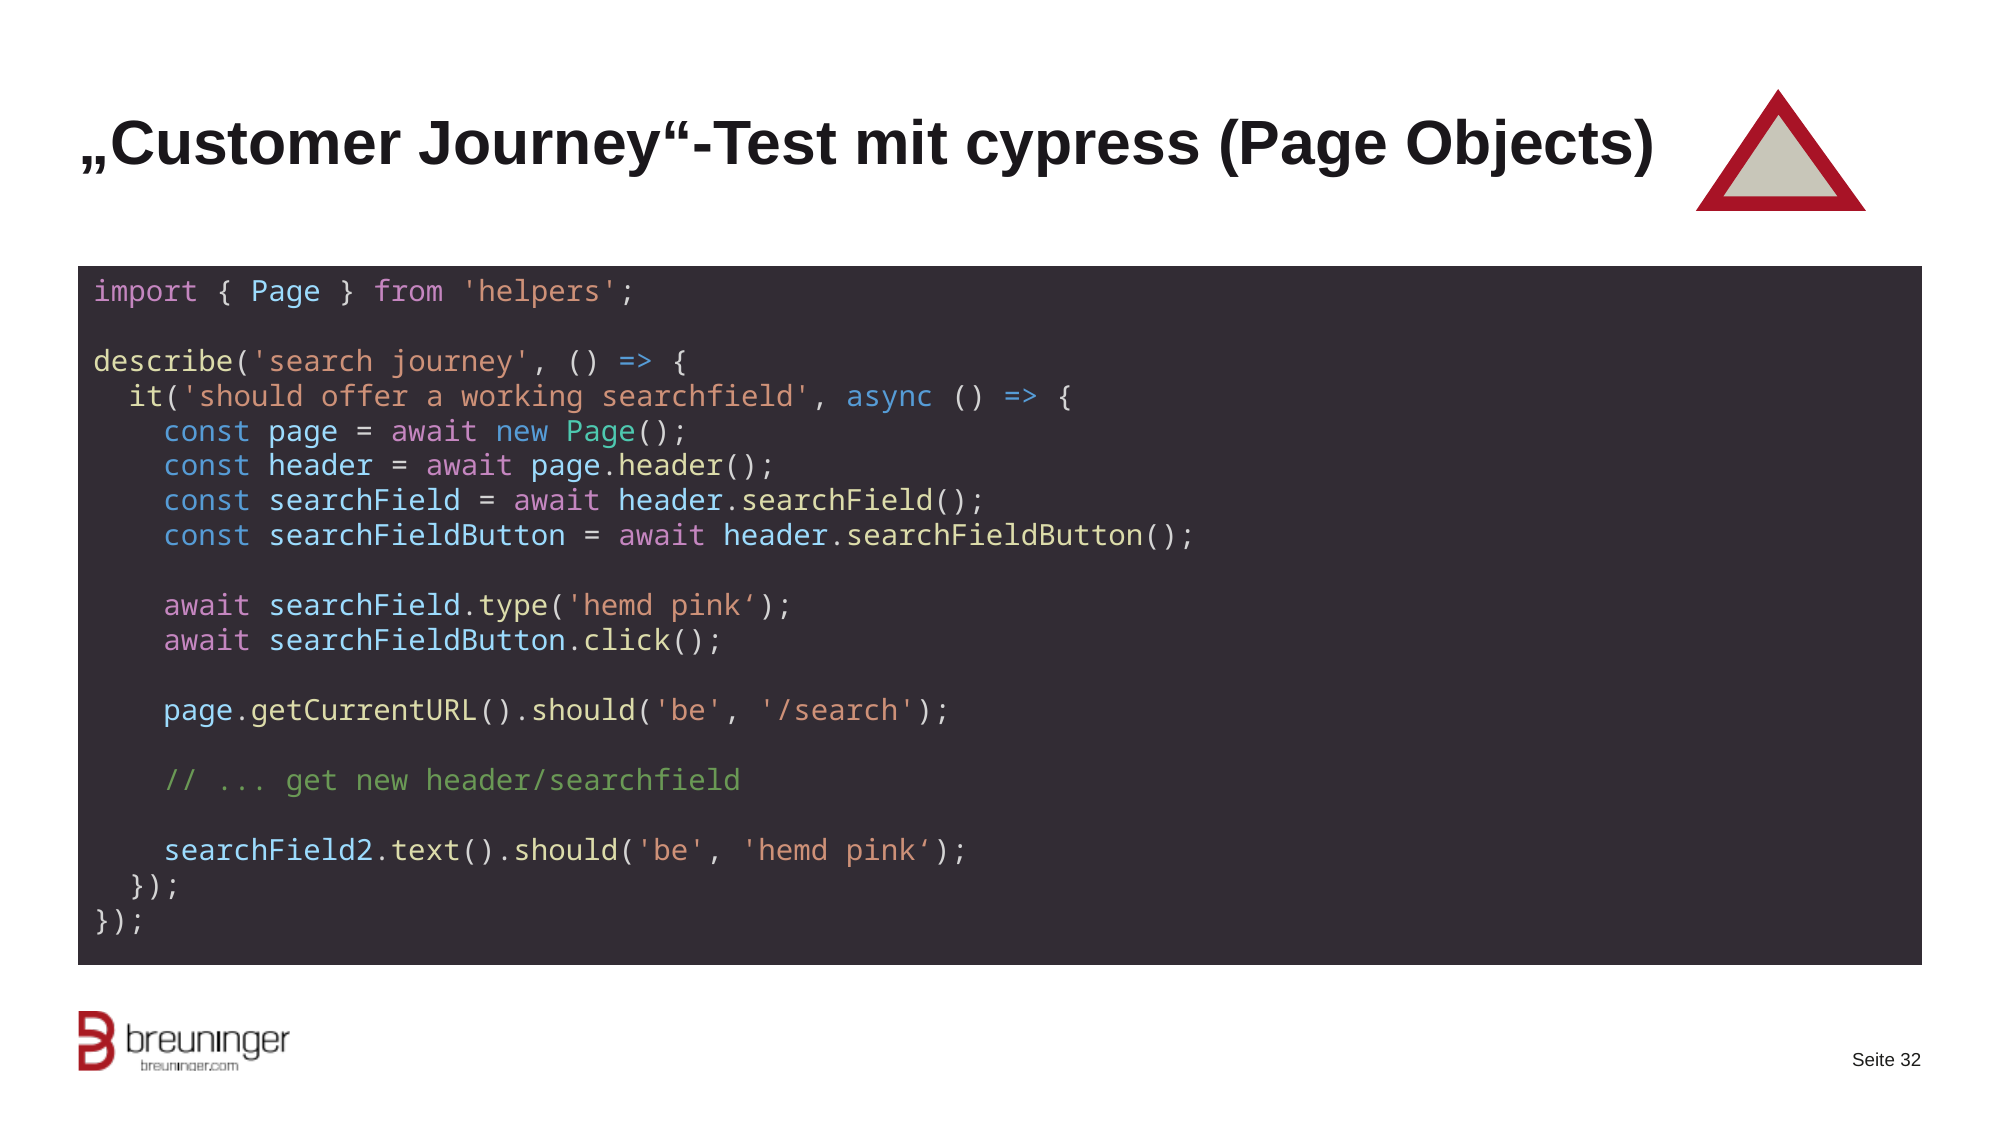

# „Customer Journey“-Test mit cypress (Page Objects)
import { Page } from 'helpers';
describe('search journey', () => {
  it('should offer a working searchfield', async () => {
    const page = await new Page();
    const header = await page.header();
    const searchField = await header.searchField();
    const searchFieldButton = await header.searchFieldButton();
    await searchField.type('hemd pink‘);
    await searchFieldButton.click();
    page.getCurrentURL().should('be', '/search');
    // ... get new header/searchfield
    searchField2.text().should('be', 'hemd pink‘);
  });
});